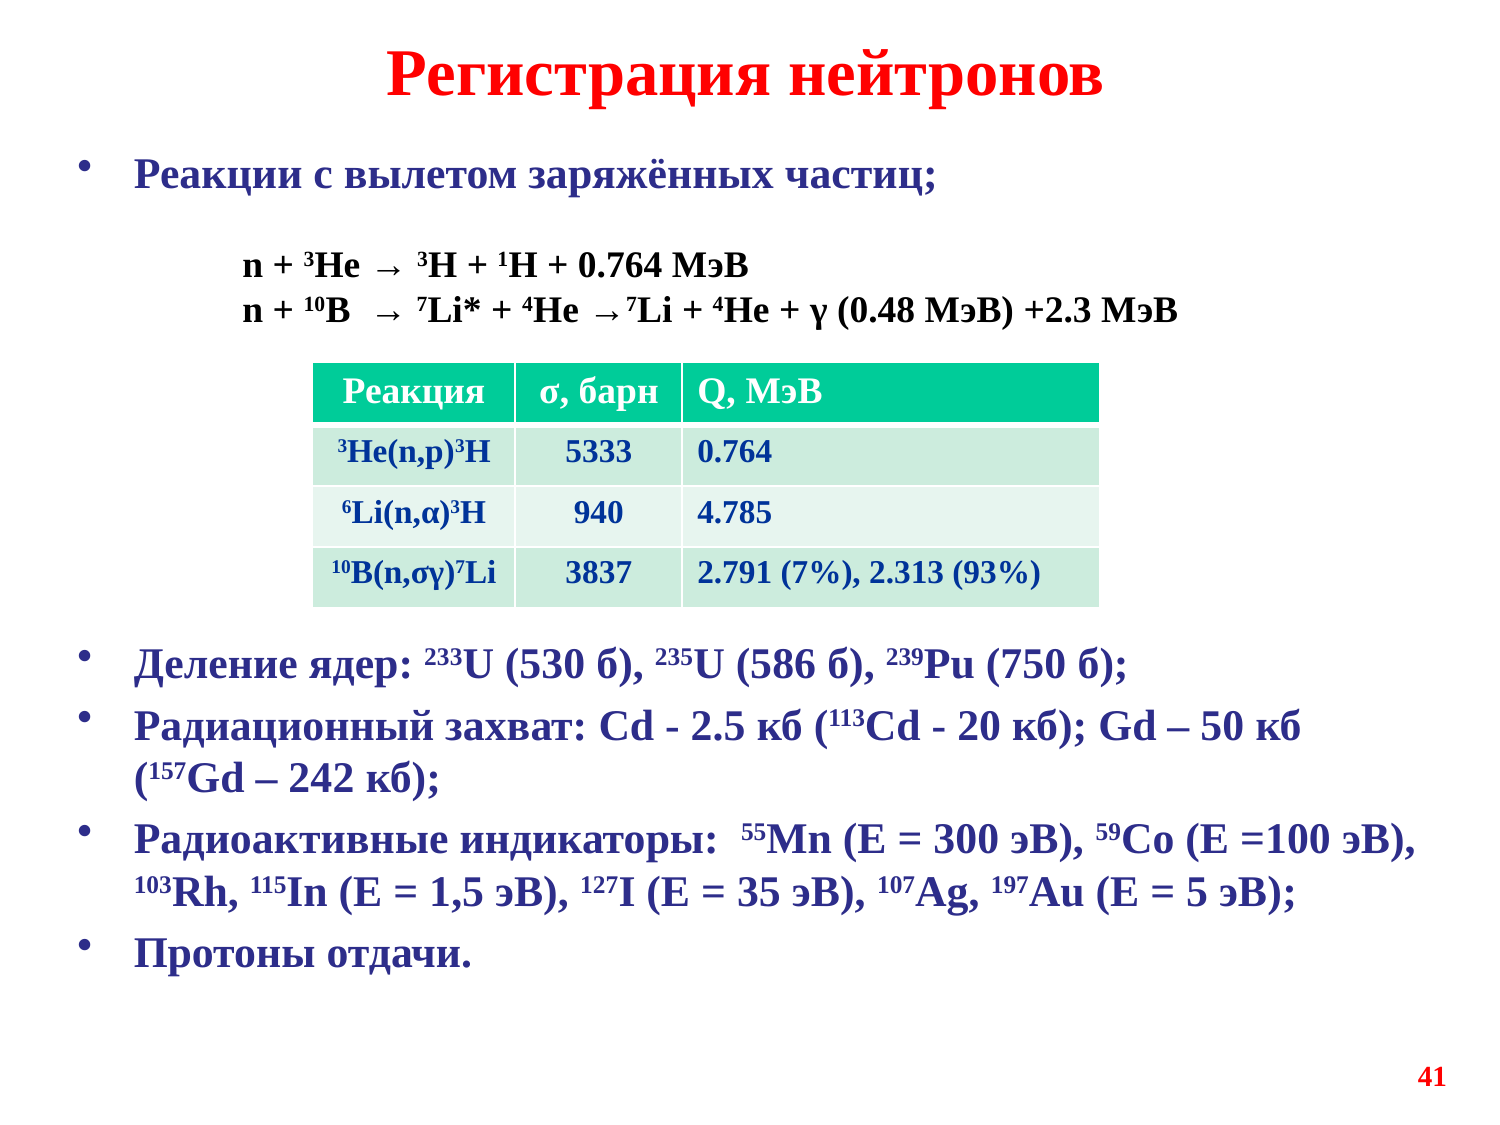

# Регистрация нейтронов
Реакции с вылетом заряжённых частиц;

Деление ядер: 233U (530 б), 235U (586 б), 239Pu (750 б);
Радиационный захват: Cd - 2.5 кб (113Cd - 20 кб); Gd – 50 кб (157Gd – 242 кб);
Радиоактивные индикаторы:  55Mn (E = 300 эВ), 59Co (E =100 эВ), 103Rh, 115In (E = 1,5 эВ), 127I (E = 35 эВ), 107Ag, 197Au (E = 5 эВ);
Протоны отдачи.
n + 3He → 3H + 1H + 0.764 МэВ       
n + 10B  → 7Li* + 4He →7Li + 4He + γ (0.48 МэВ) +2.3 МэВ
| Реакция | σ, барн | Q, МэВ |
| --- | --- | --- |
| 3He(n,p)3H | 5333 | 0.764 |
| 6Li(n,α)3H | 940 | 4.785 |
| 10B(n,σγ)7Li | 3837 | 2.791 (7%), 2.313 (93%) |
41